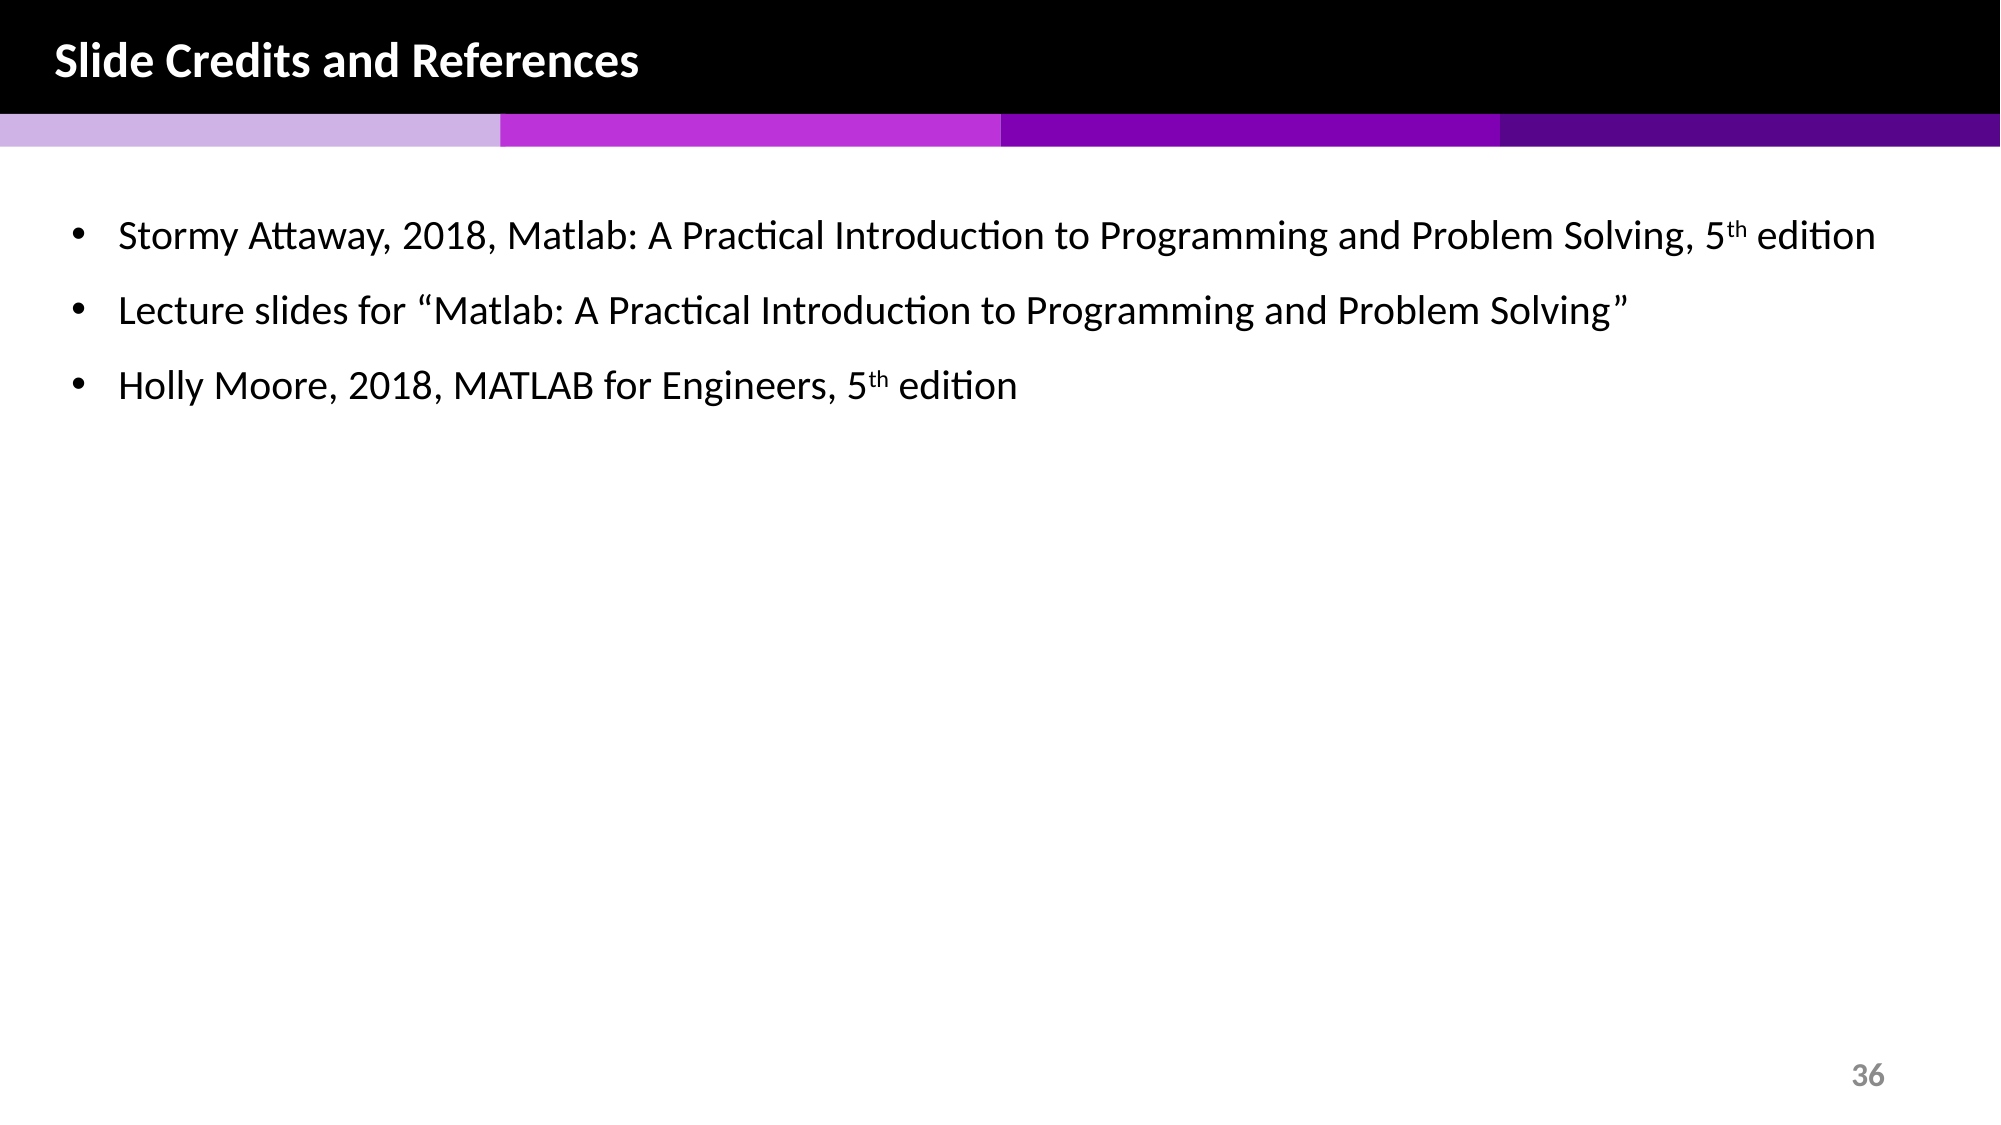

Slide Credits and References
Stormy Attaway, 2018, Matlab: A Practical Introduction to Programming and Problem Solving, 5th edition
Lecture slides for “Matlab: A Practical Introduction to Programming and Problem Solving”
Holly Moore, 2018, MATLAB for Engineers, 5th edition